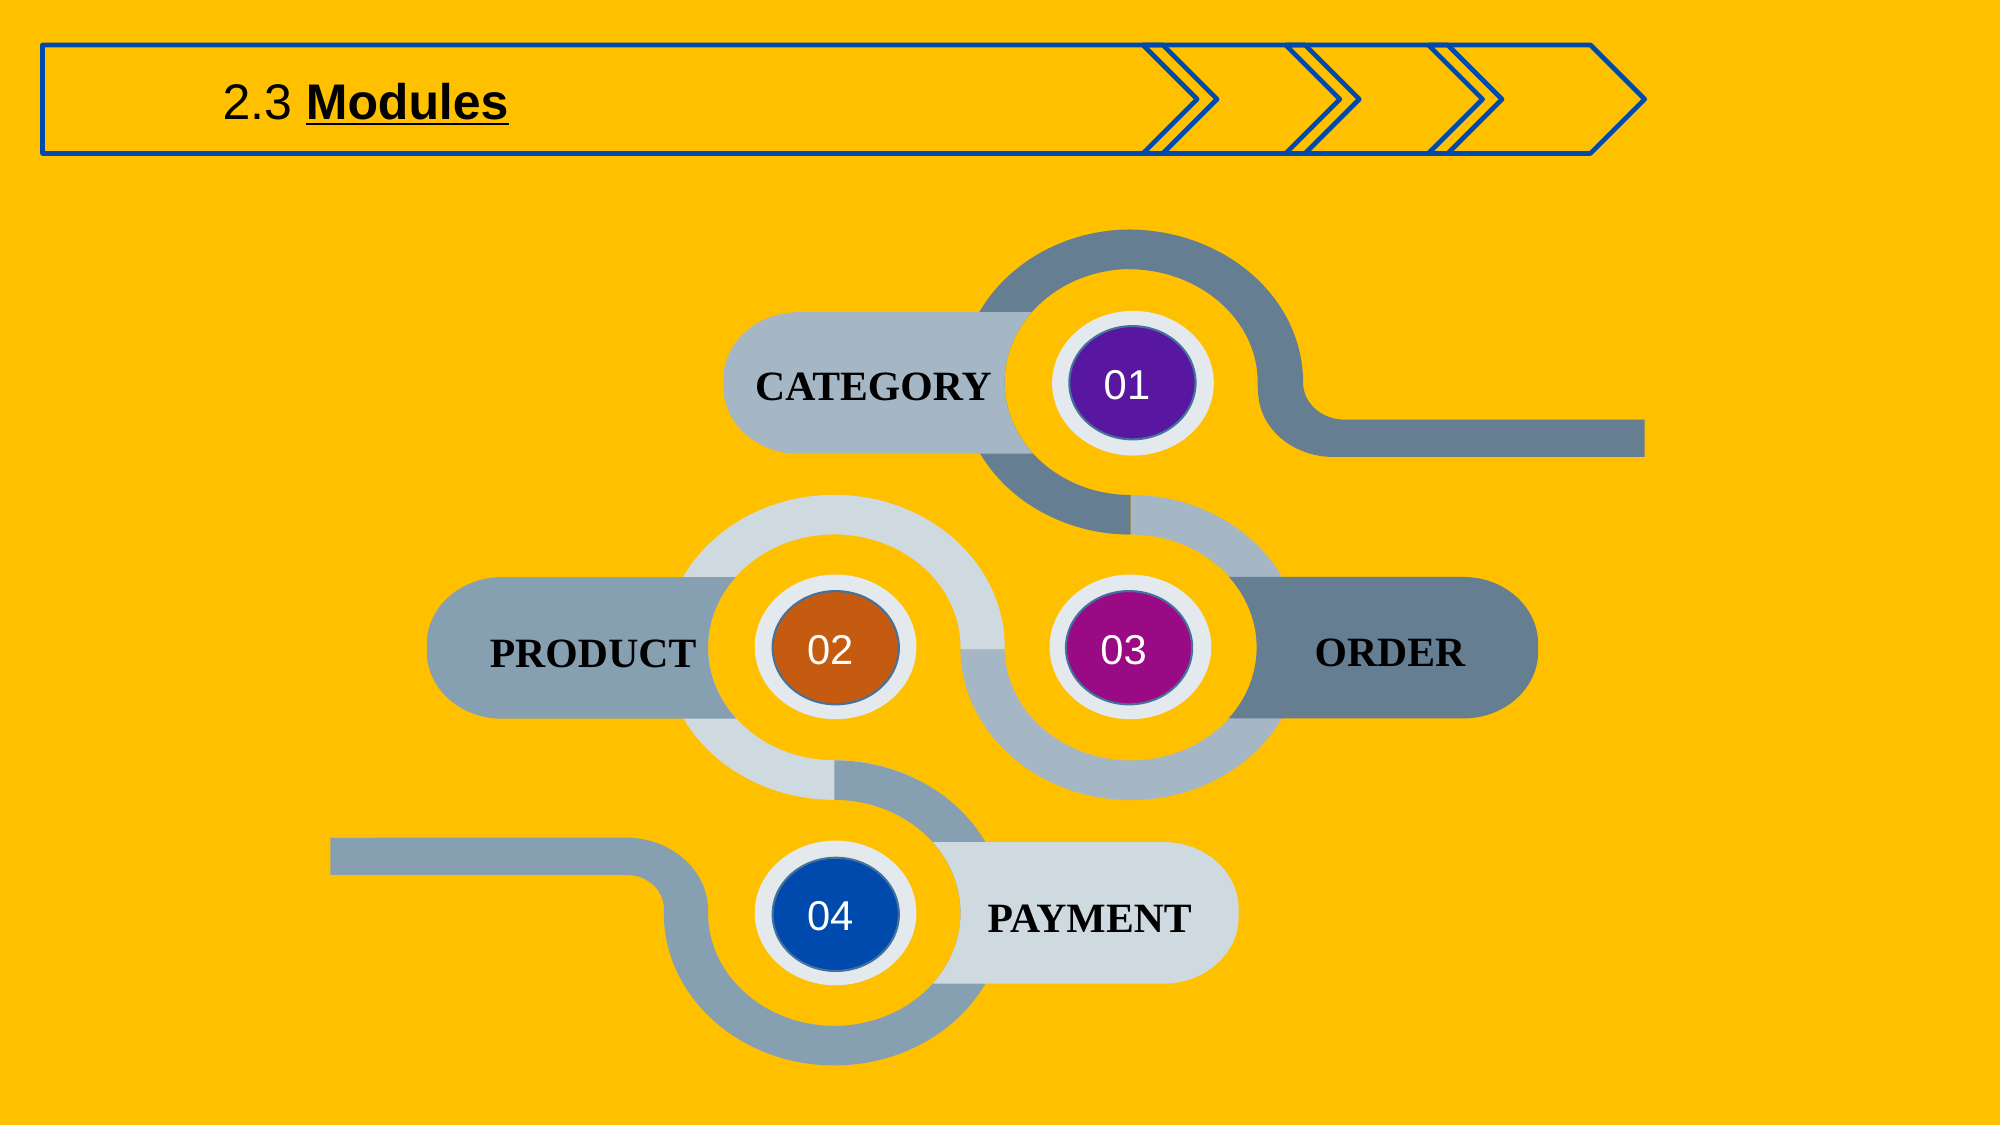

2.3 Modules

01
CATEGORY

02
03
ORDER
PRODUCT

04
PAYMENT